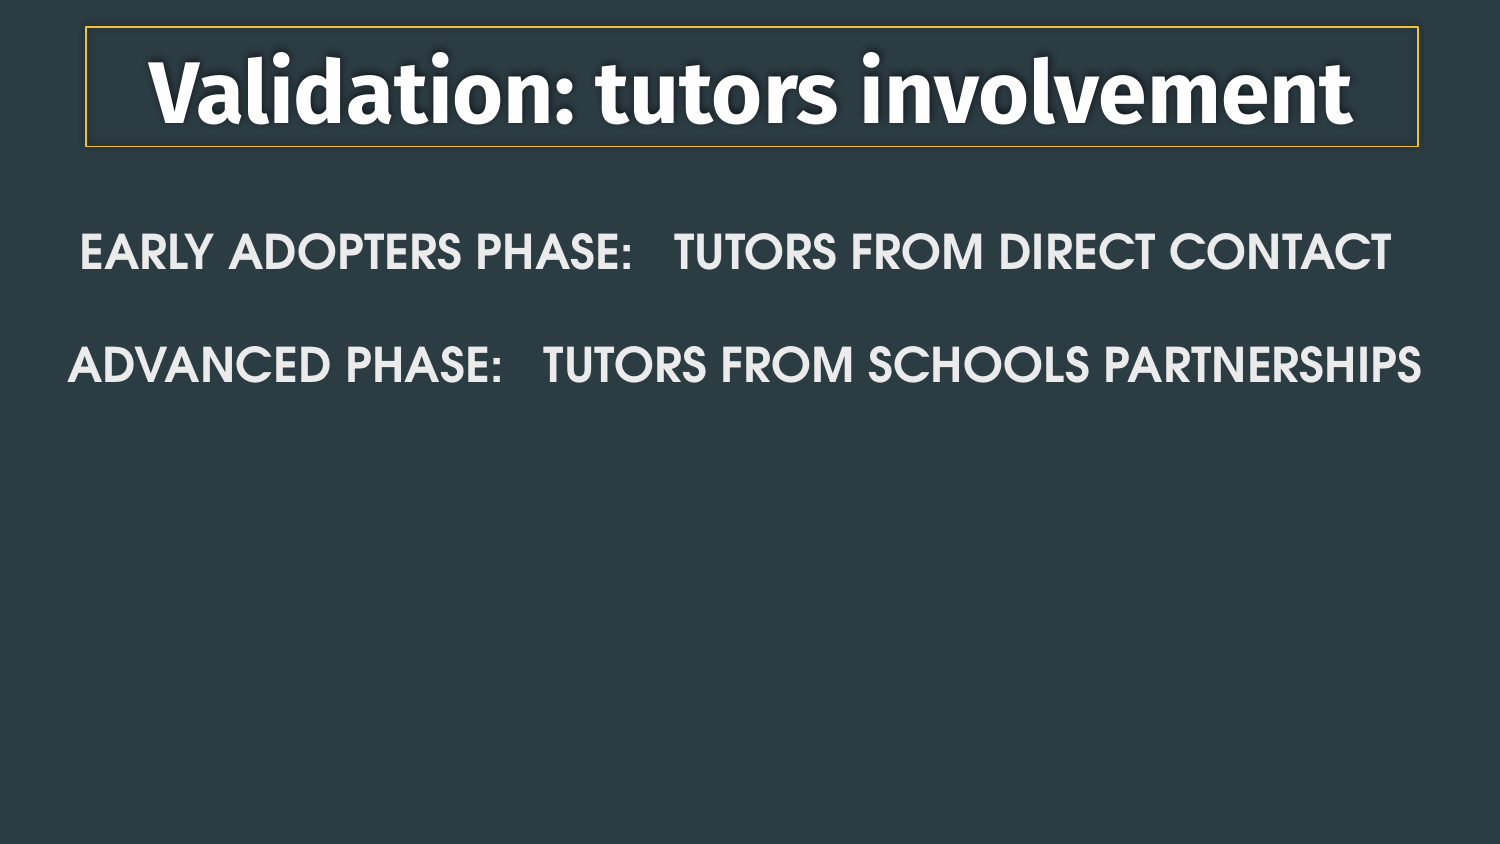

Validation: tutors involvement
   EARLY ADOPTERS PHASE:   TUTORS FROM DIRECT CONTACT
      ADVANCED PHASE:   TUTORS FROM SCHOOLS PARTNERSHIPS